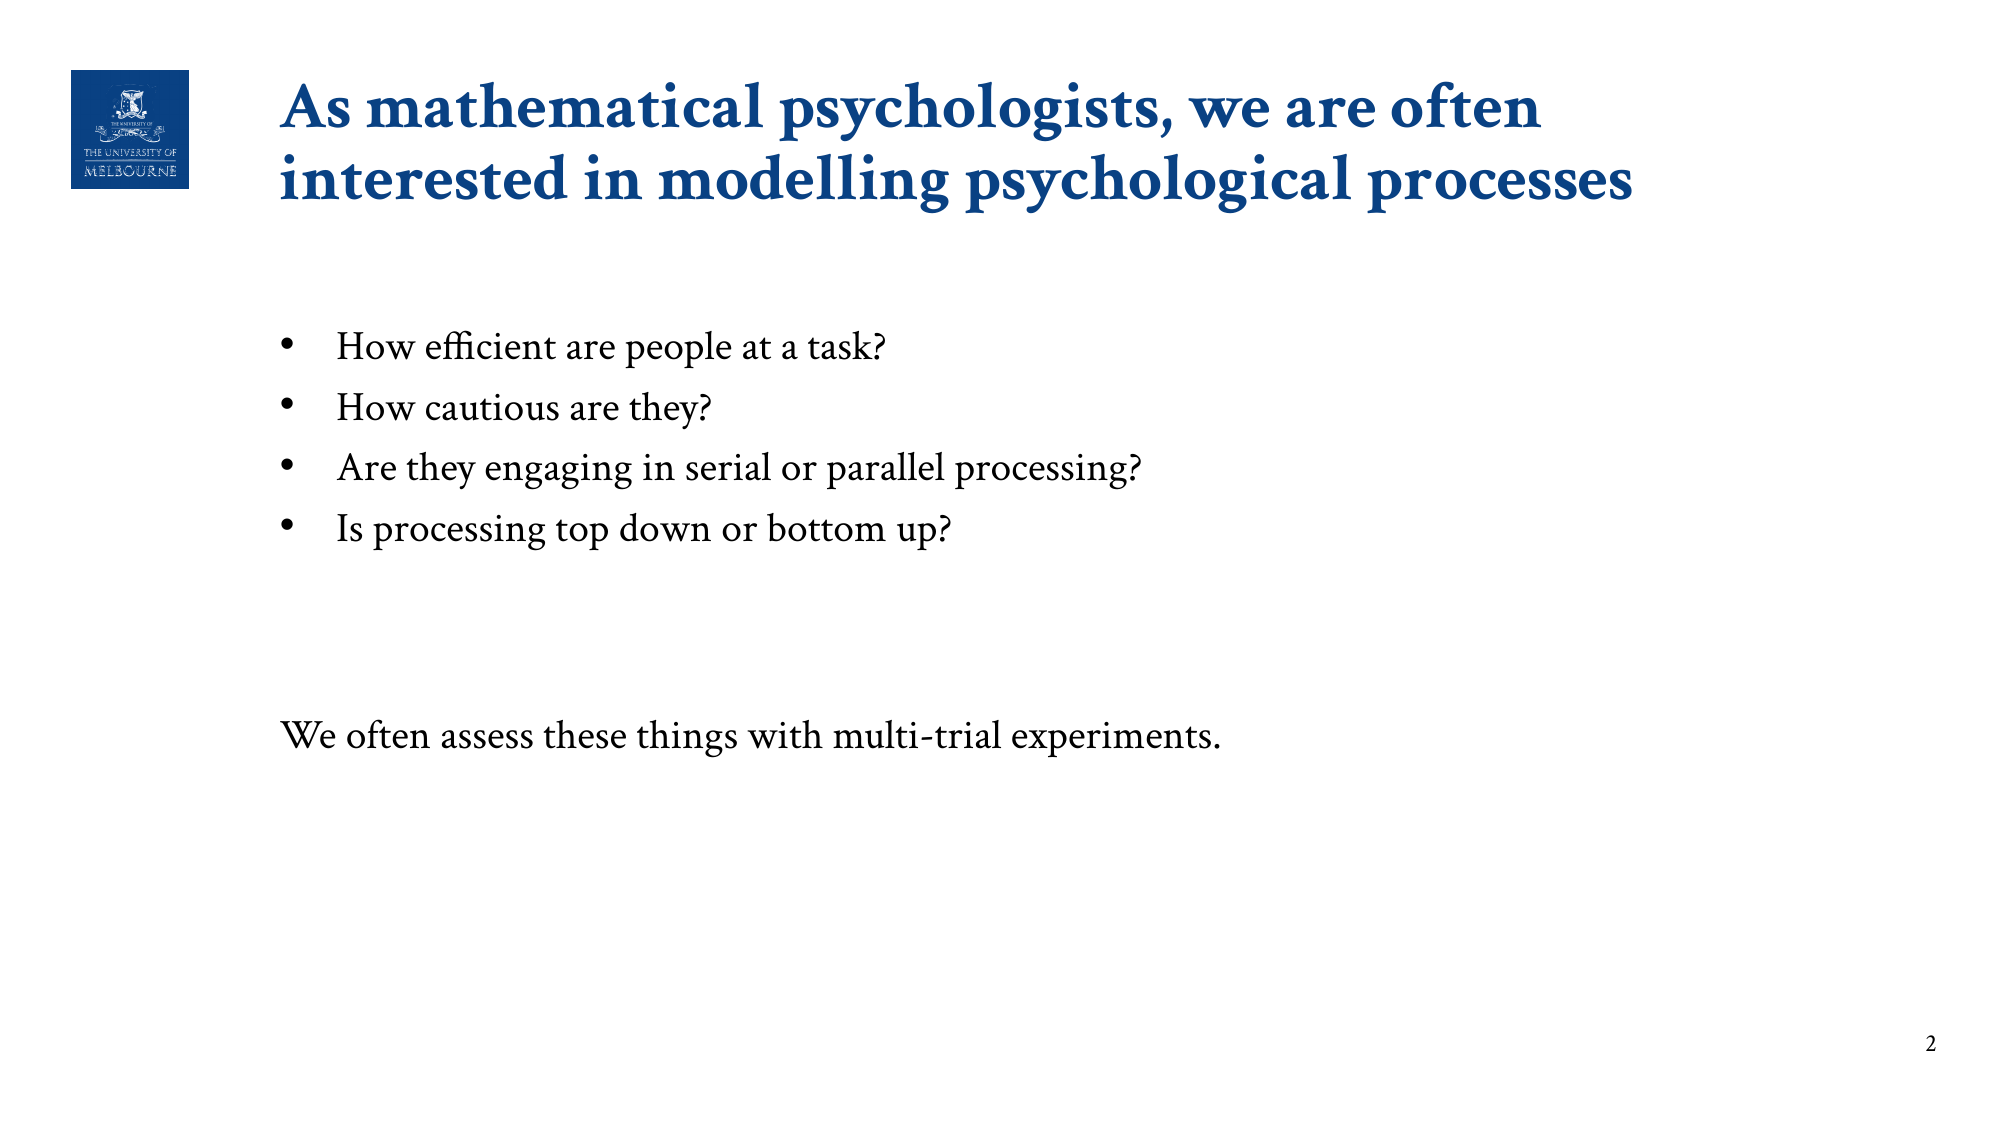

# As mathematical psychologists, we are often interested in modelling psychological processes
How efficient are people at a task?
How cautious are they?
Are they engaging in serial or parallel processing?
Is processing top down or bottom up?
We often assess these things with multi-trial experiments.
2